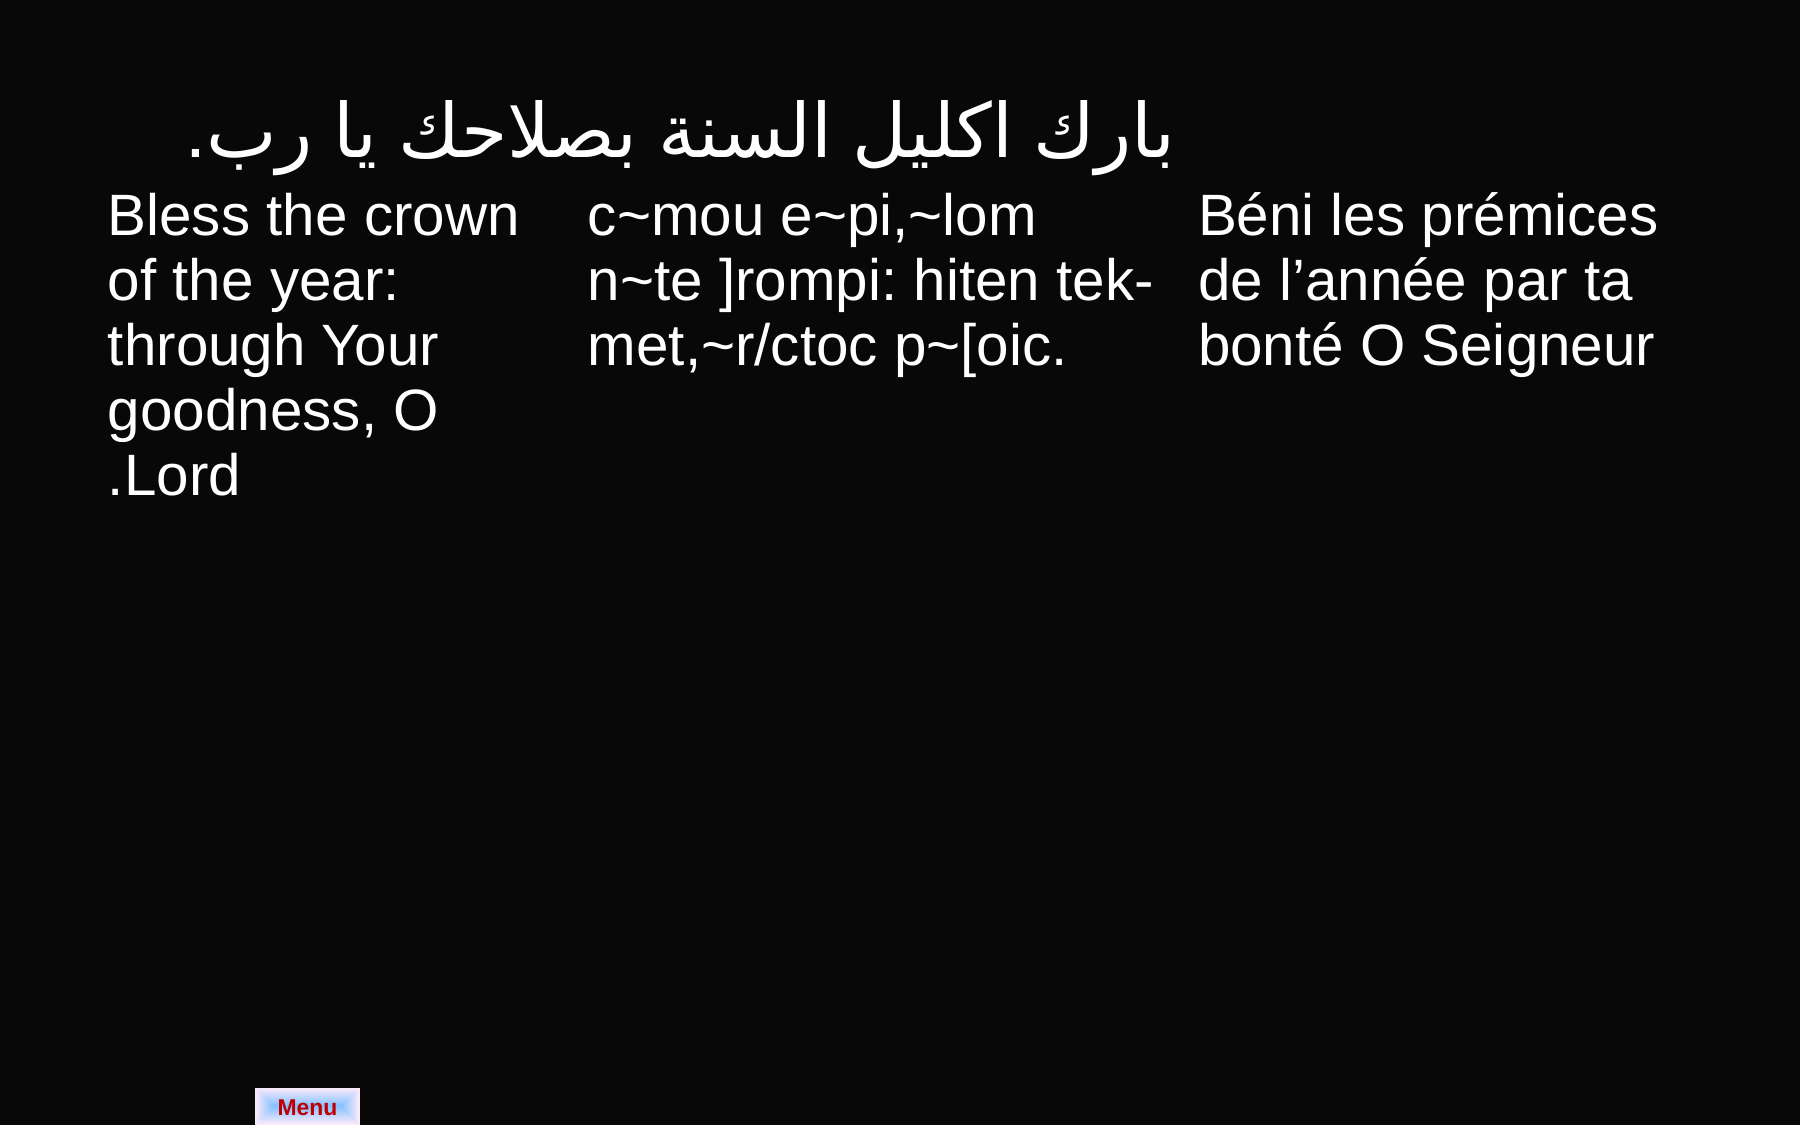

بارك اكليل السنة بصلاحك يا رب.
| Bless the crown of the year: through Your goodness, O Lord. | c~mou e~pi,~lom n~te ]rompi: hiten tek-met,~r/ctoc p~[oic. | Béni les prémices de l’année par ta bonté O Seigneur |
| --- | --- | --- |

Menu